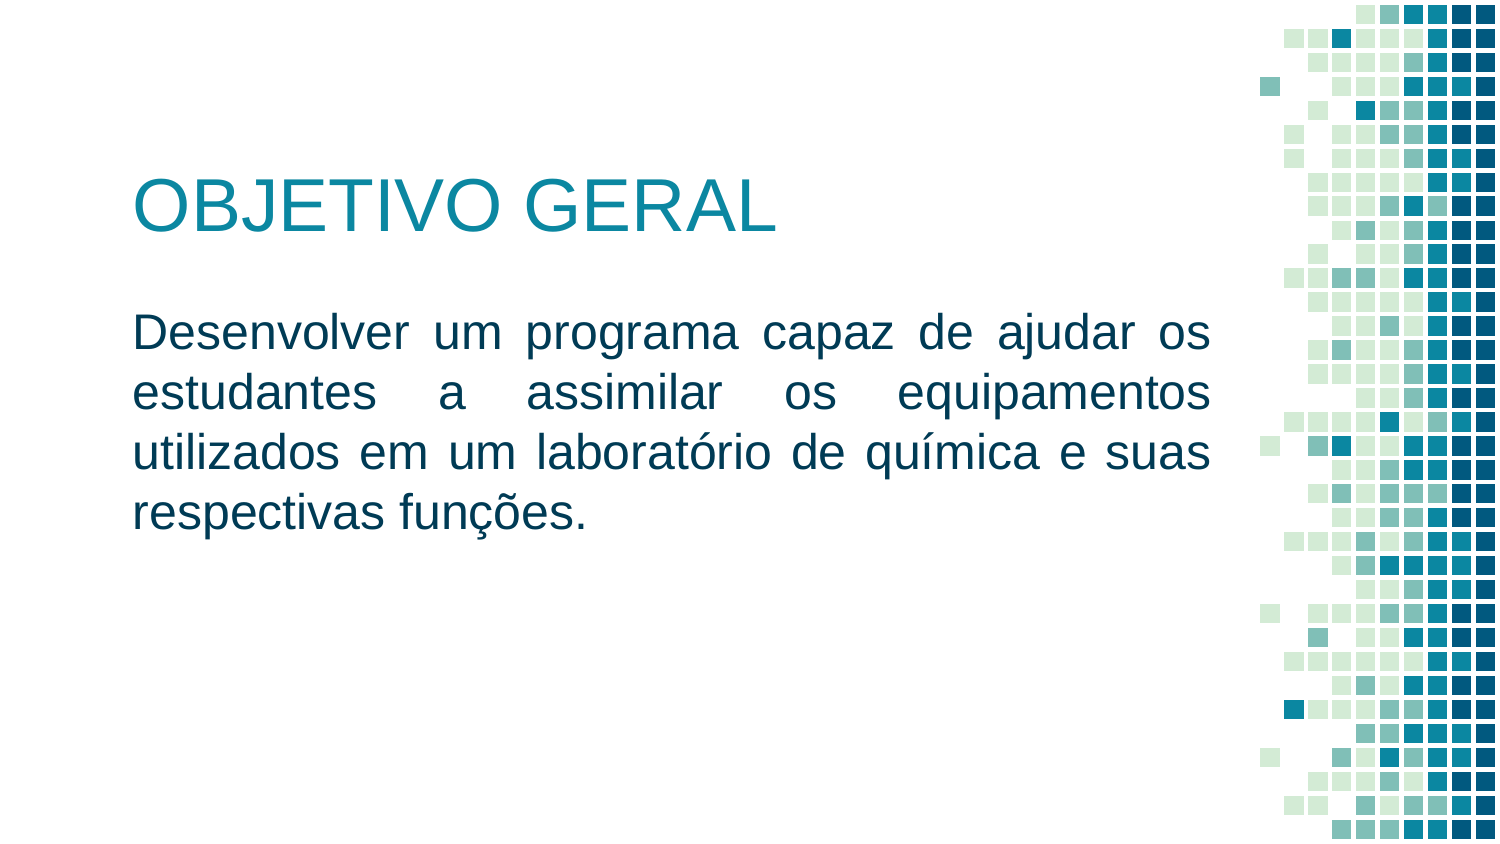

# OBJETIVO GERAL
Desenvolver um programa capaz de ajudar os estudantes a assimilar os equipamentos utilizados em um laboratório de química e suas respectivas funções.